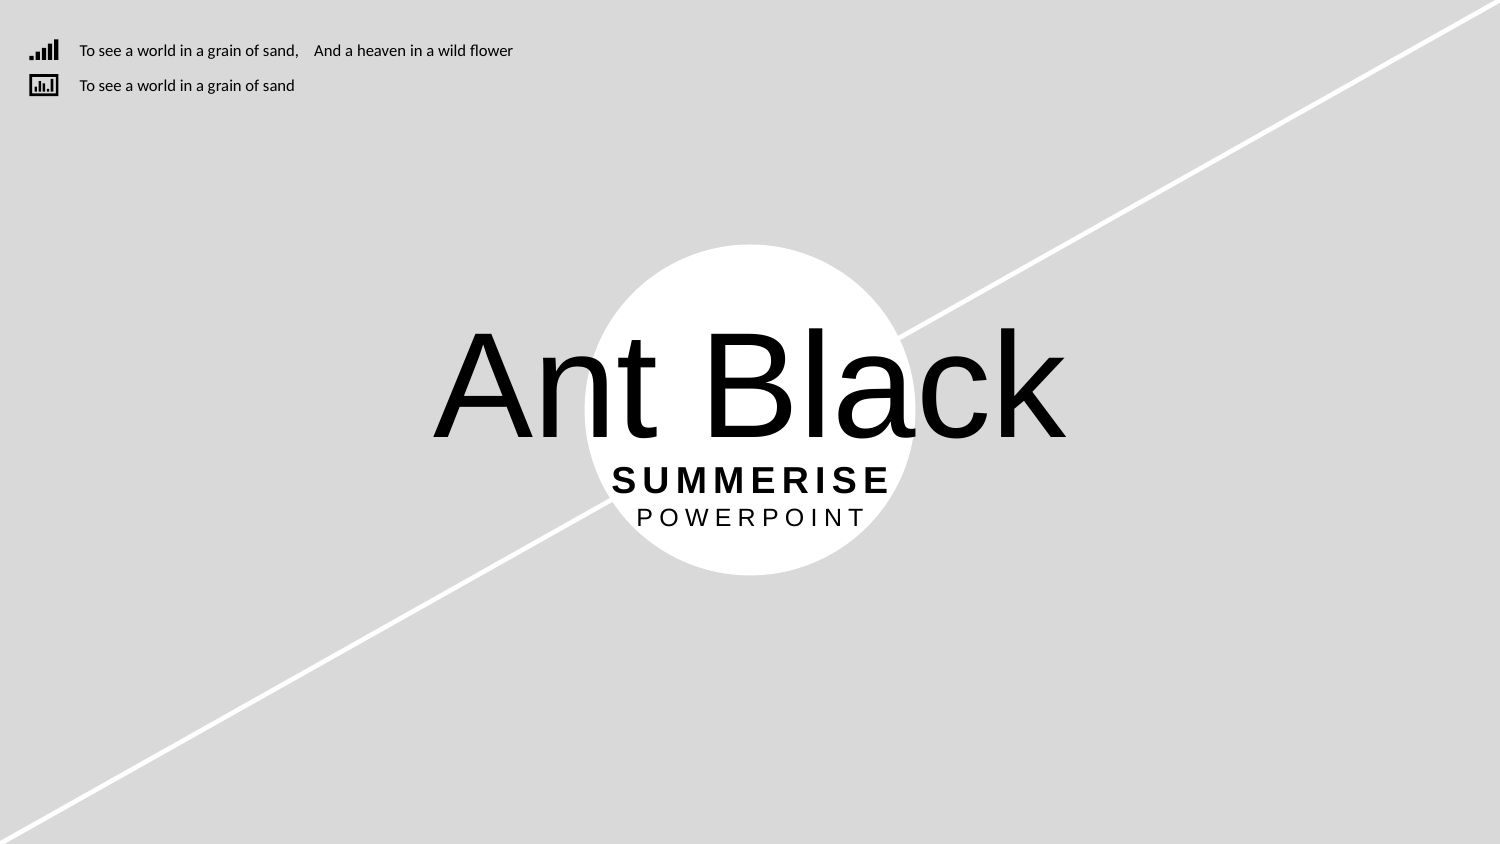

To see a world in a grain of sand,    And a heaven in a wild flower

To see a world in a grain of sand

Ant Black
SUMMERISE
POWERPOINT